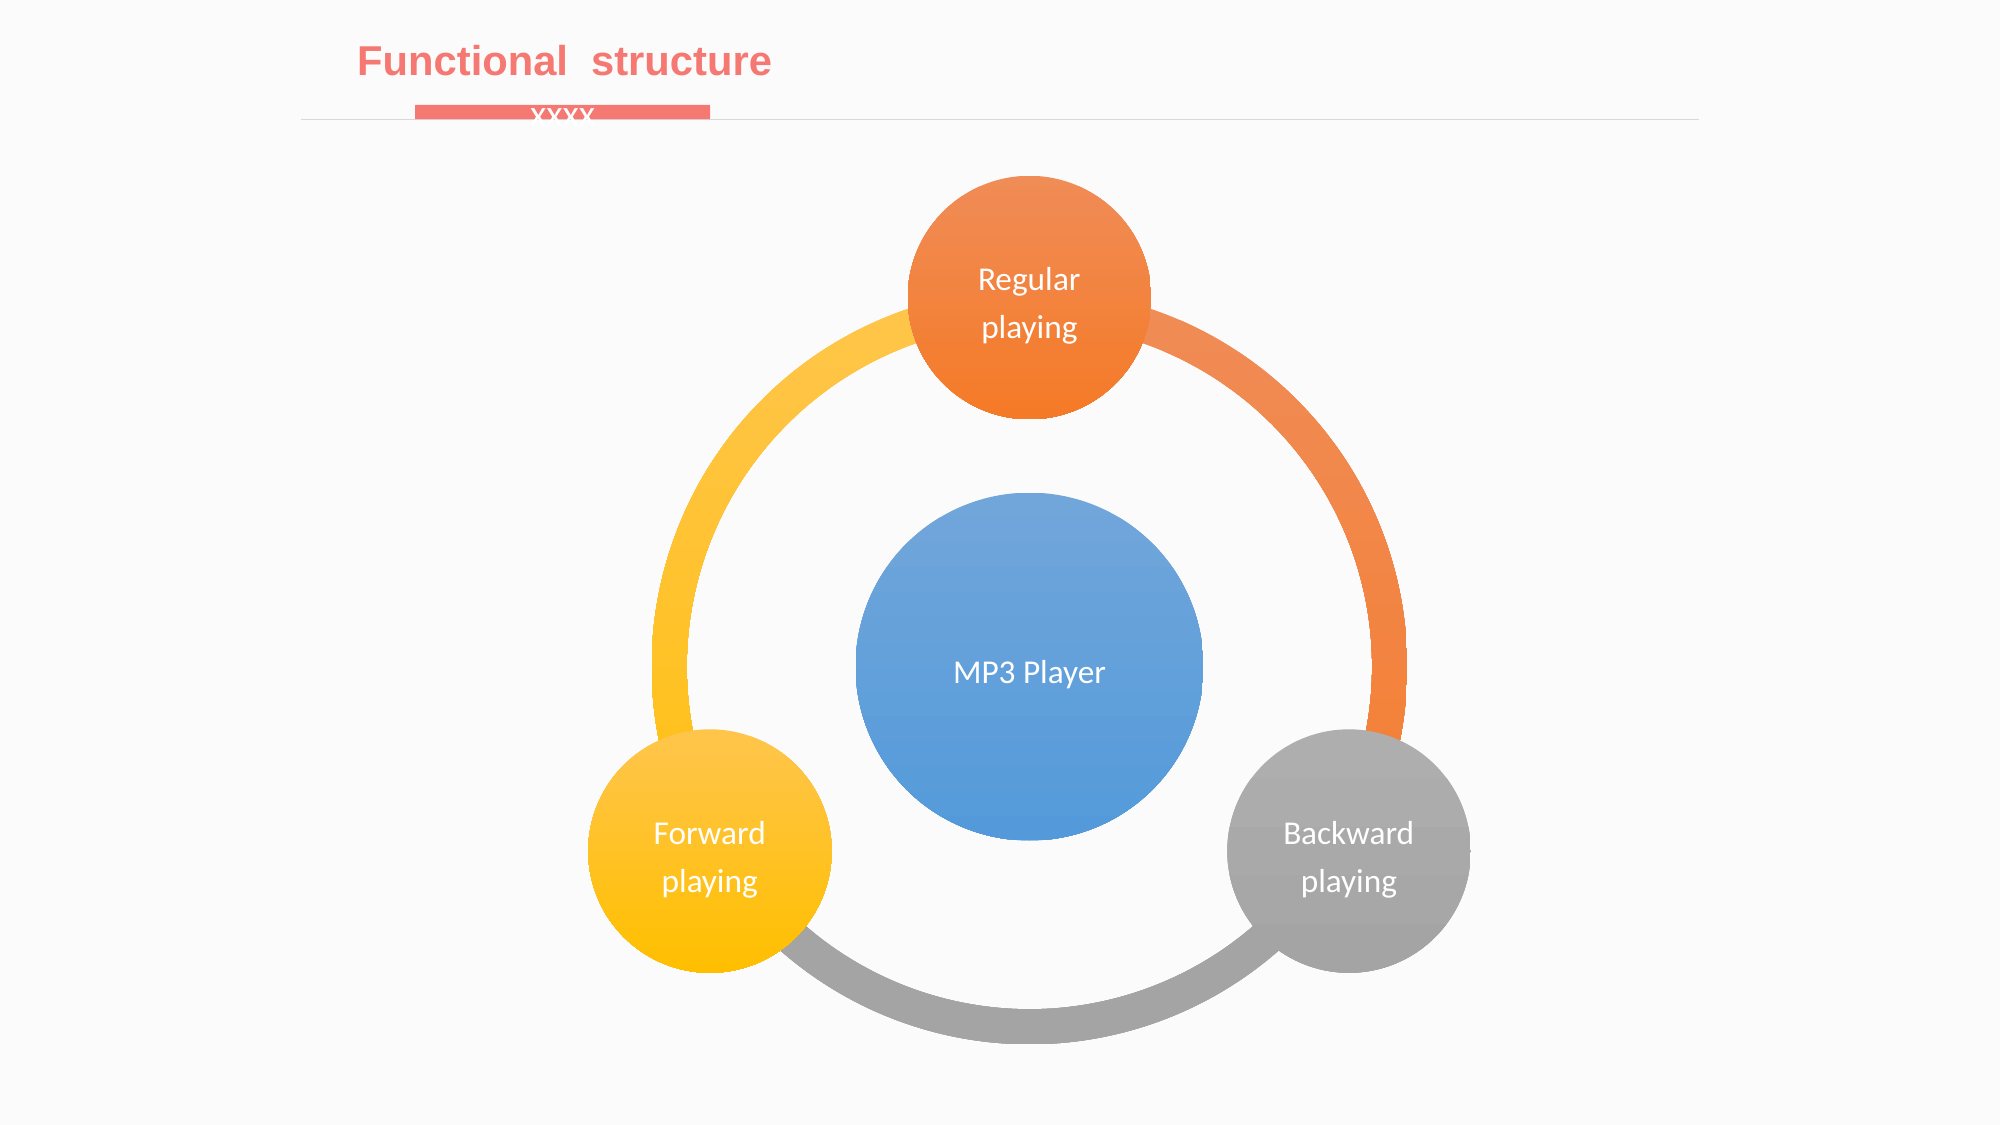

Functional  structure
xxxx
MP3 Player
Regular playing
Backward playing
Forward playing